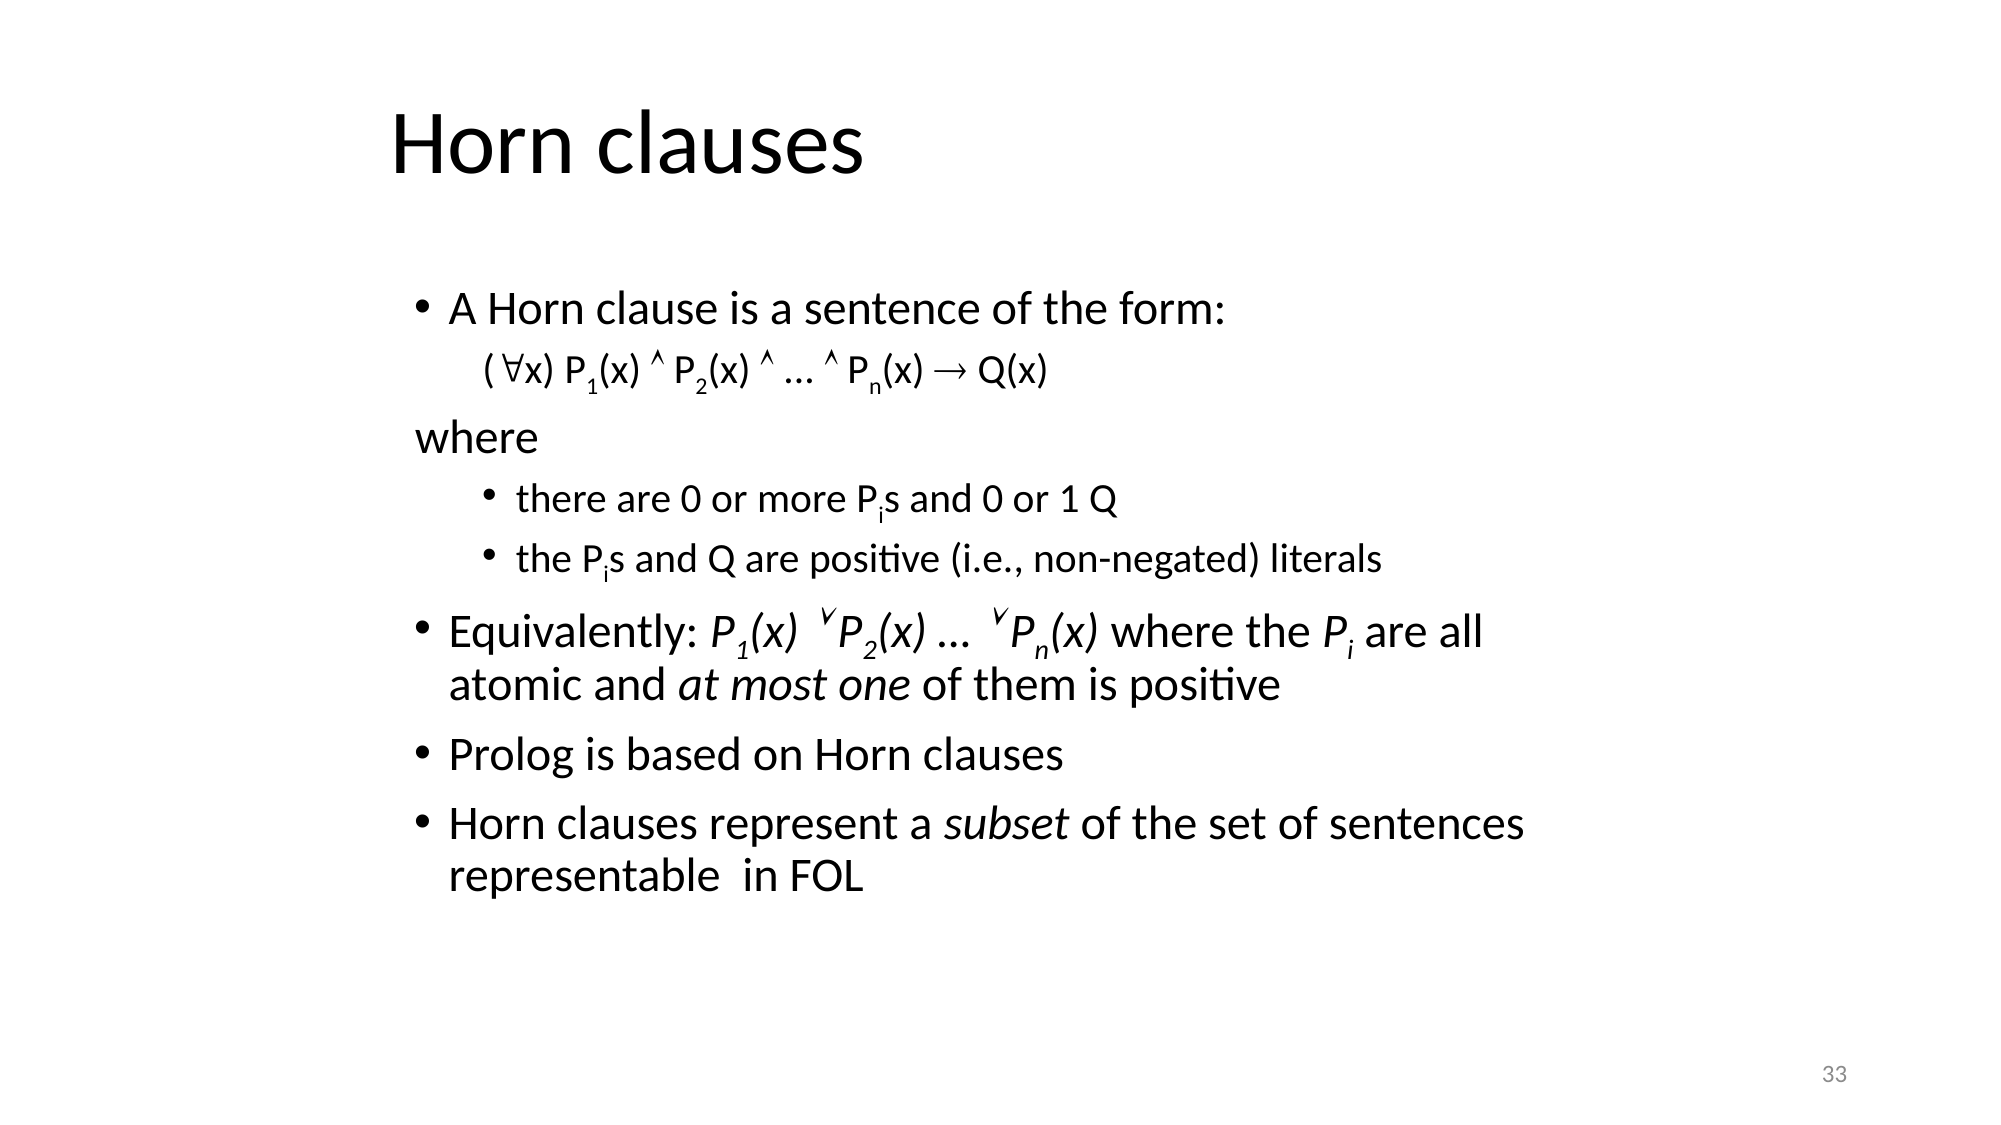

# Horn clauses
A Horn clause is a sentence of the form:
(∀x) P1(x) ∧ P2(x) ∧ ... ∧ Pn(x) → Q(x)
where
there are 0 or more Pis and 0 or 1 Q
the Pis and Q are positive (i.e., non-negated) literals
Equivalently: P1(x) ∨ P2(x) … ∨ Pn(x) where the Pi are all atomic and at most one of them is positive
Prolog is based on Horn clauses
Horn clauses represent a subset of the set of sentences representable  in FOL
33